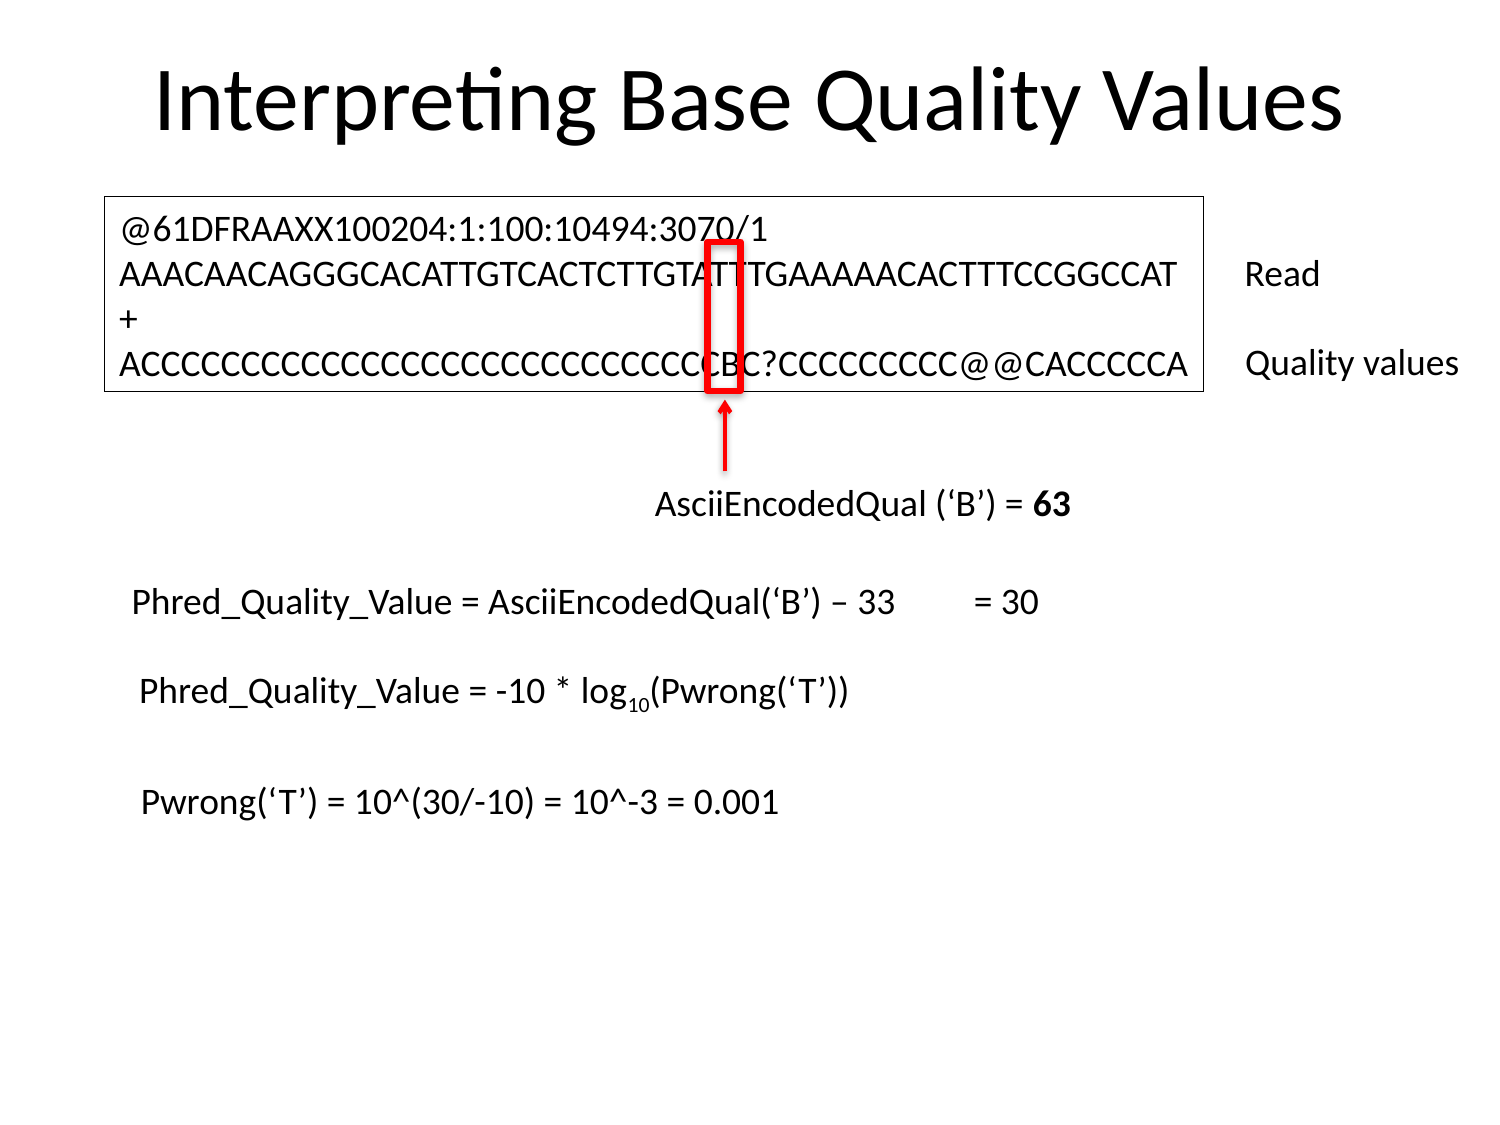

# Interpreting Base Quality Values
@61DFRAAXX100204:1:100:10494:3070/1
AAACAACAGGGCACATTGTCACTCTTGTATTTGAAAAACACTTTCCGGCCAT
+
ACCCCCCCCCCCCCCCCCCCCCCCCCCCCCBC?CCCCCCCCC@@CACCCCCA

AsciiEncodedQual (‘B’) = 63
Read
Quality values
Phred_Quality_Value = AsciiEncodedQual(‘B’) – 33
= 30
Phred_Quality_Value = -10 * log10(Pwrong(‘T’))
Pwrong(‘T’) = 10^(30/-10) = 10^-3 = 0.001